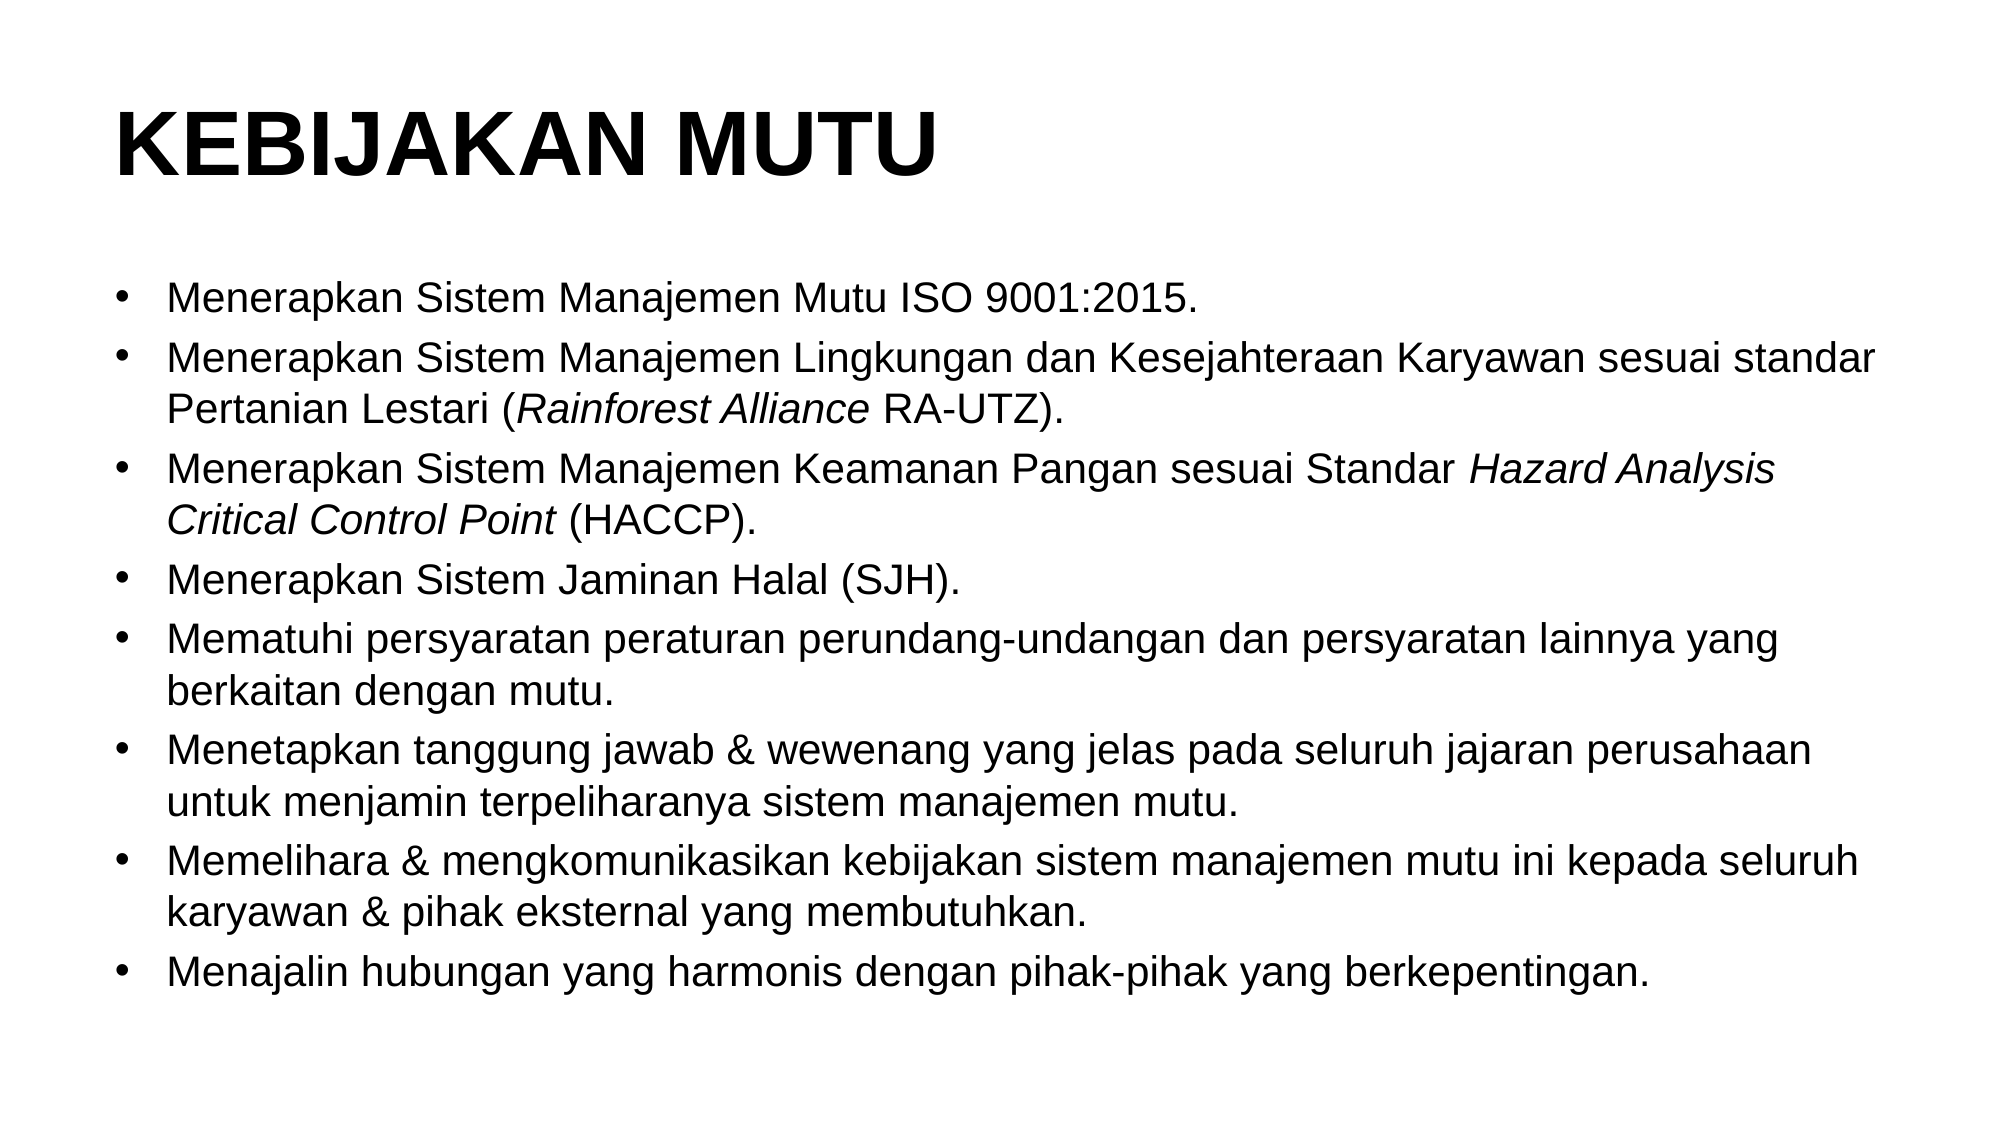

# KEBIJAKAN MUTU
Menerapkan Sistem Manajemen Mutu ISO 9001:2015.
Menerapkan Sistem Manajemen Lingkungan dan Kesejahteraan Karyawan sesuai standar Pertanian Lestari (Rainforest Alliance RA-UTZ).
Menerapkan Sistem Manajemen Keamanan Pangan sesuai Standar Hazard Analysis Critical Control Point (HACCP).
Menerapkan Sistem Jaminan Halal (SJH).
Mematuhi persyaratan peraturan perundang-undangan dan persyaratan lainnya yang berkaitan dengan mutu.
Menetapkan tanggung jawab & wewenang yang jelas pada seluruh jajaran perusahaan untuk menjamin terpeliharanya sistem manajemen mutu.
Memelihara & mengkomunikasikan kebijakan sistem manajemen mutu ini kepada seluruh karyawan & pihak eksternal yang membutuhkan.
Menajalin hubungan yang harmonis dengan pihak-pihak yang berkepentingan.